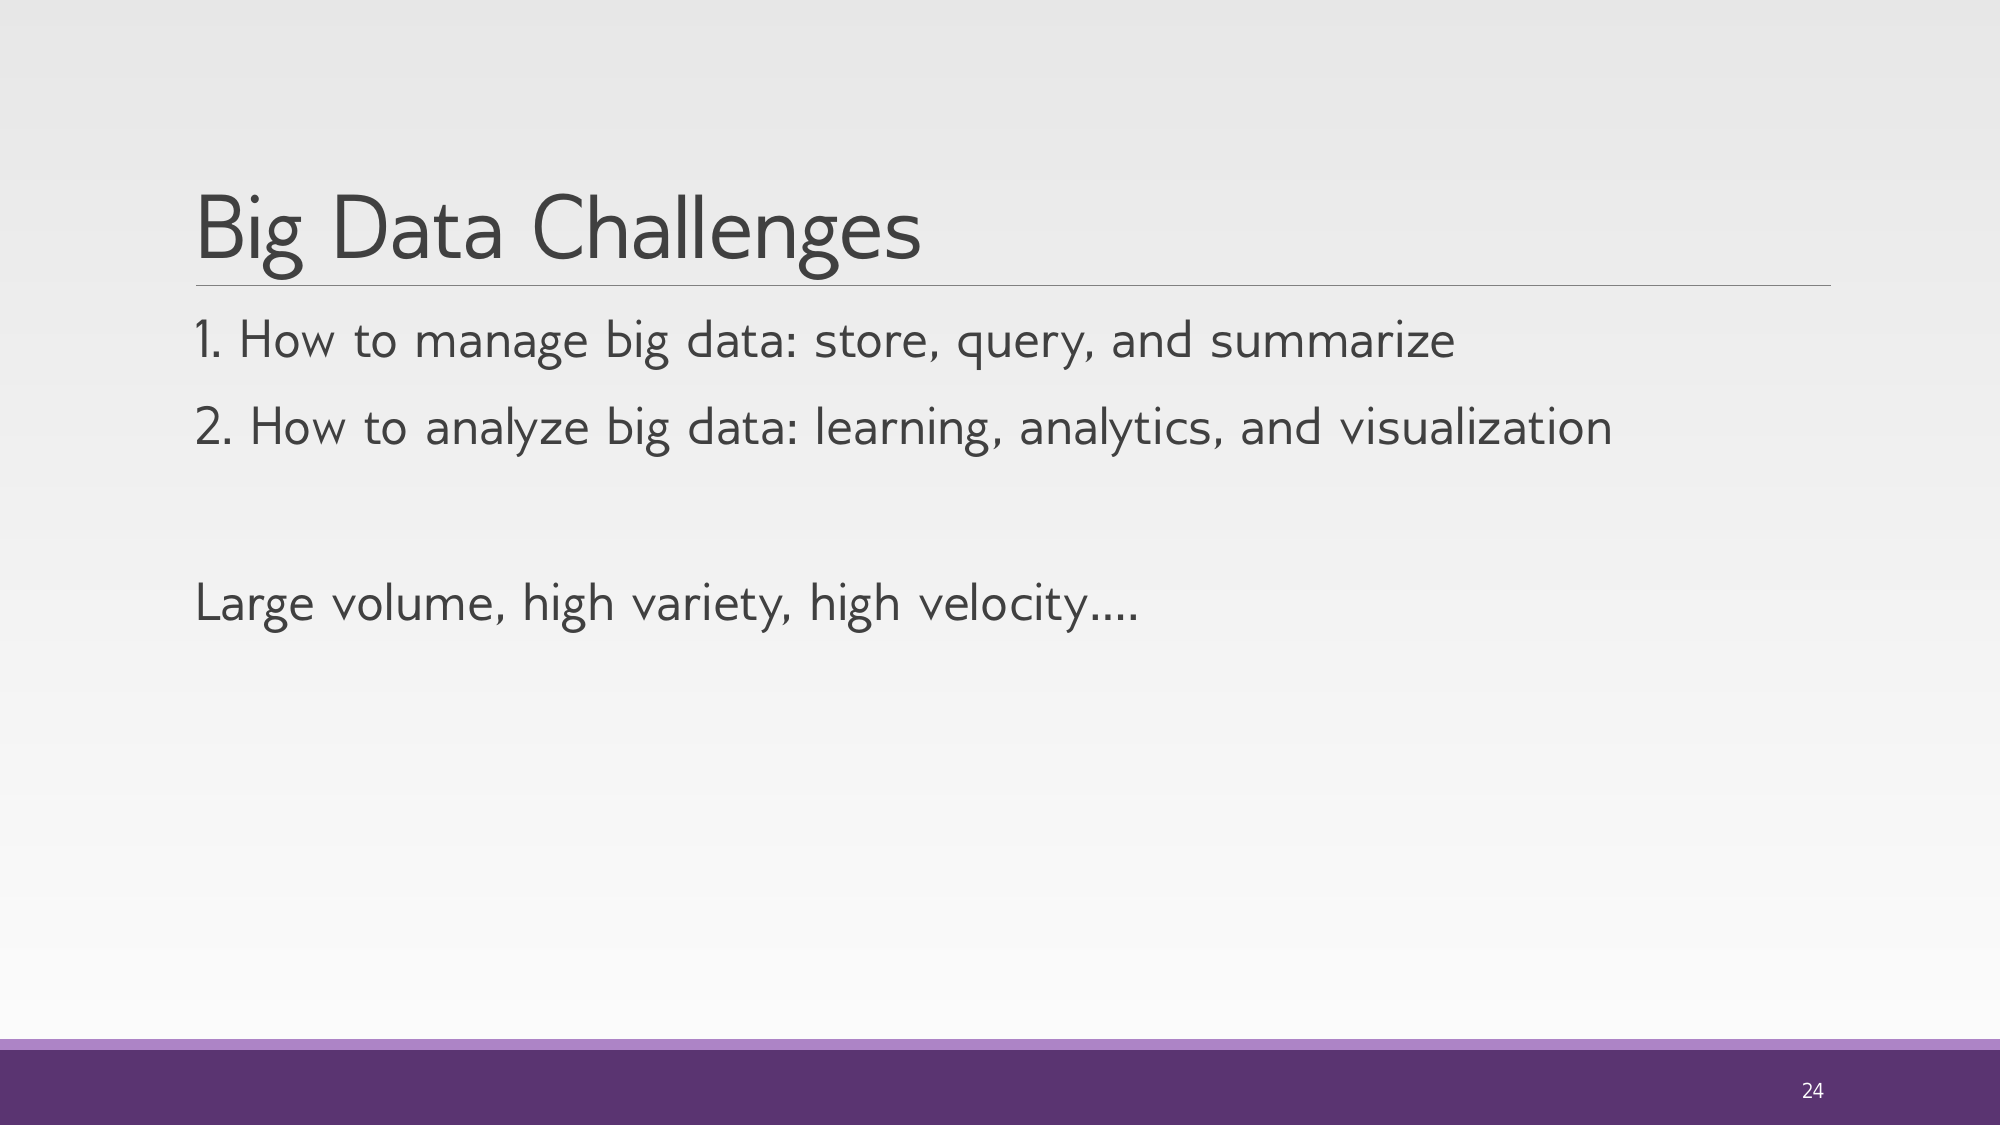

# Big Data Challenges
1. How to manage big data: store, query, and summarize
2. How to analyze big data: learning, analytics, and visualization

Large volume, high variety, high velocity….
24